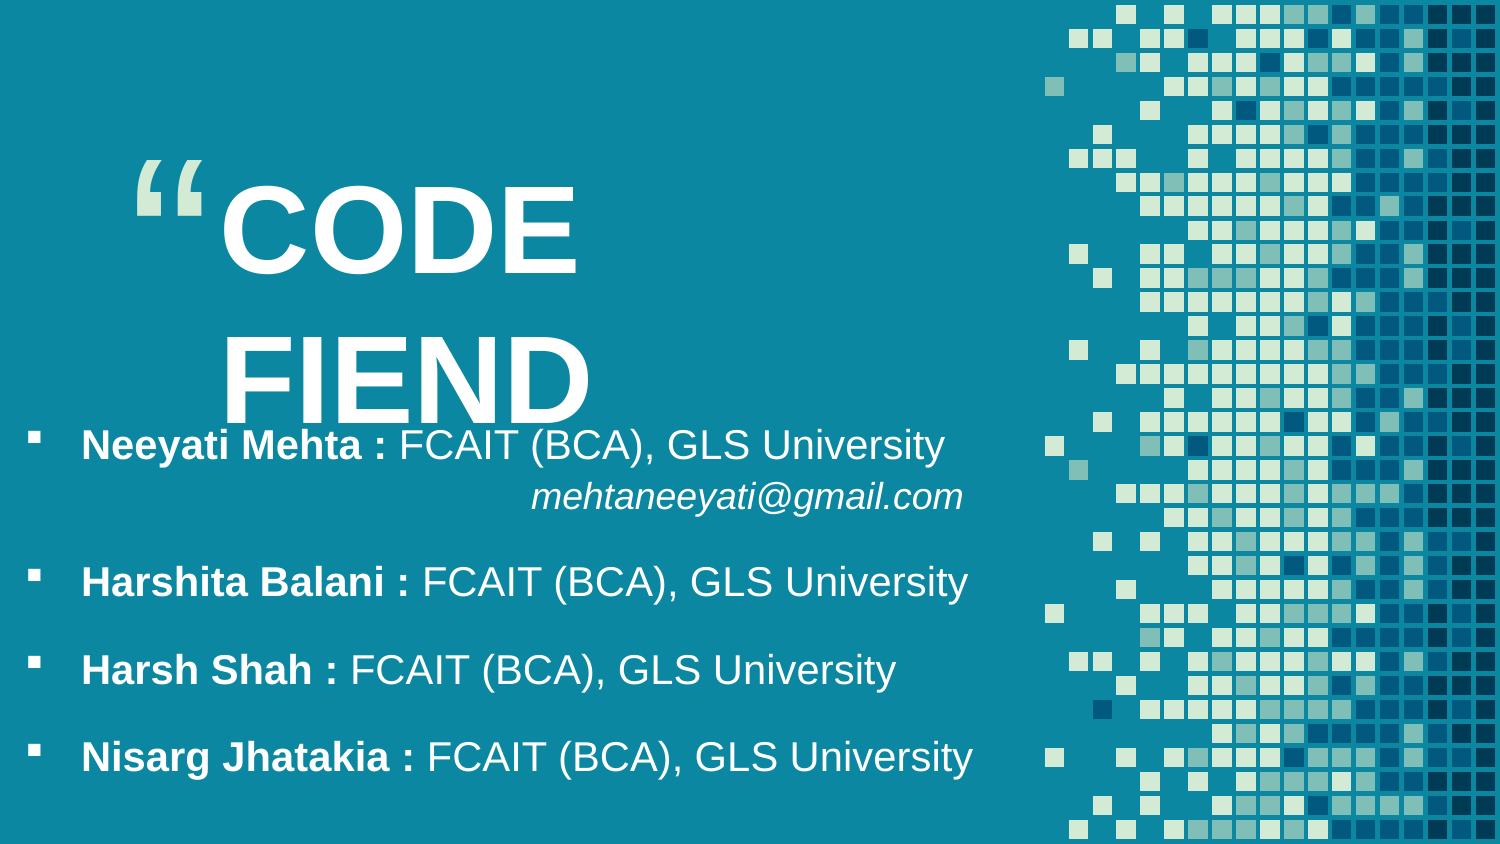

CODE FIEND
Neeyati Mehta : FCAIT (BCA), GLS University 				mehtaneeyati@gmail.com
Harshita Balani : FCAIT (BCA), GLS University
Harsh Shah : FCAIT (BCA), GLS University
Nisarg Jhatakia : FCAIT (BCA), GLS University